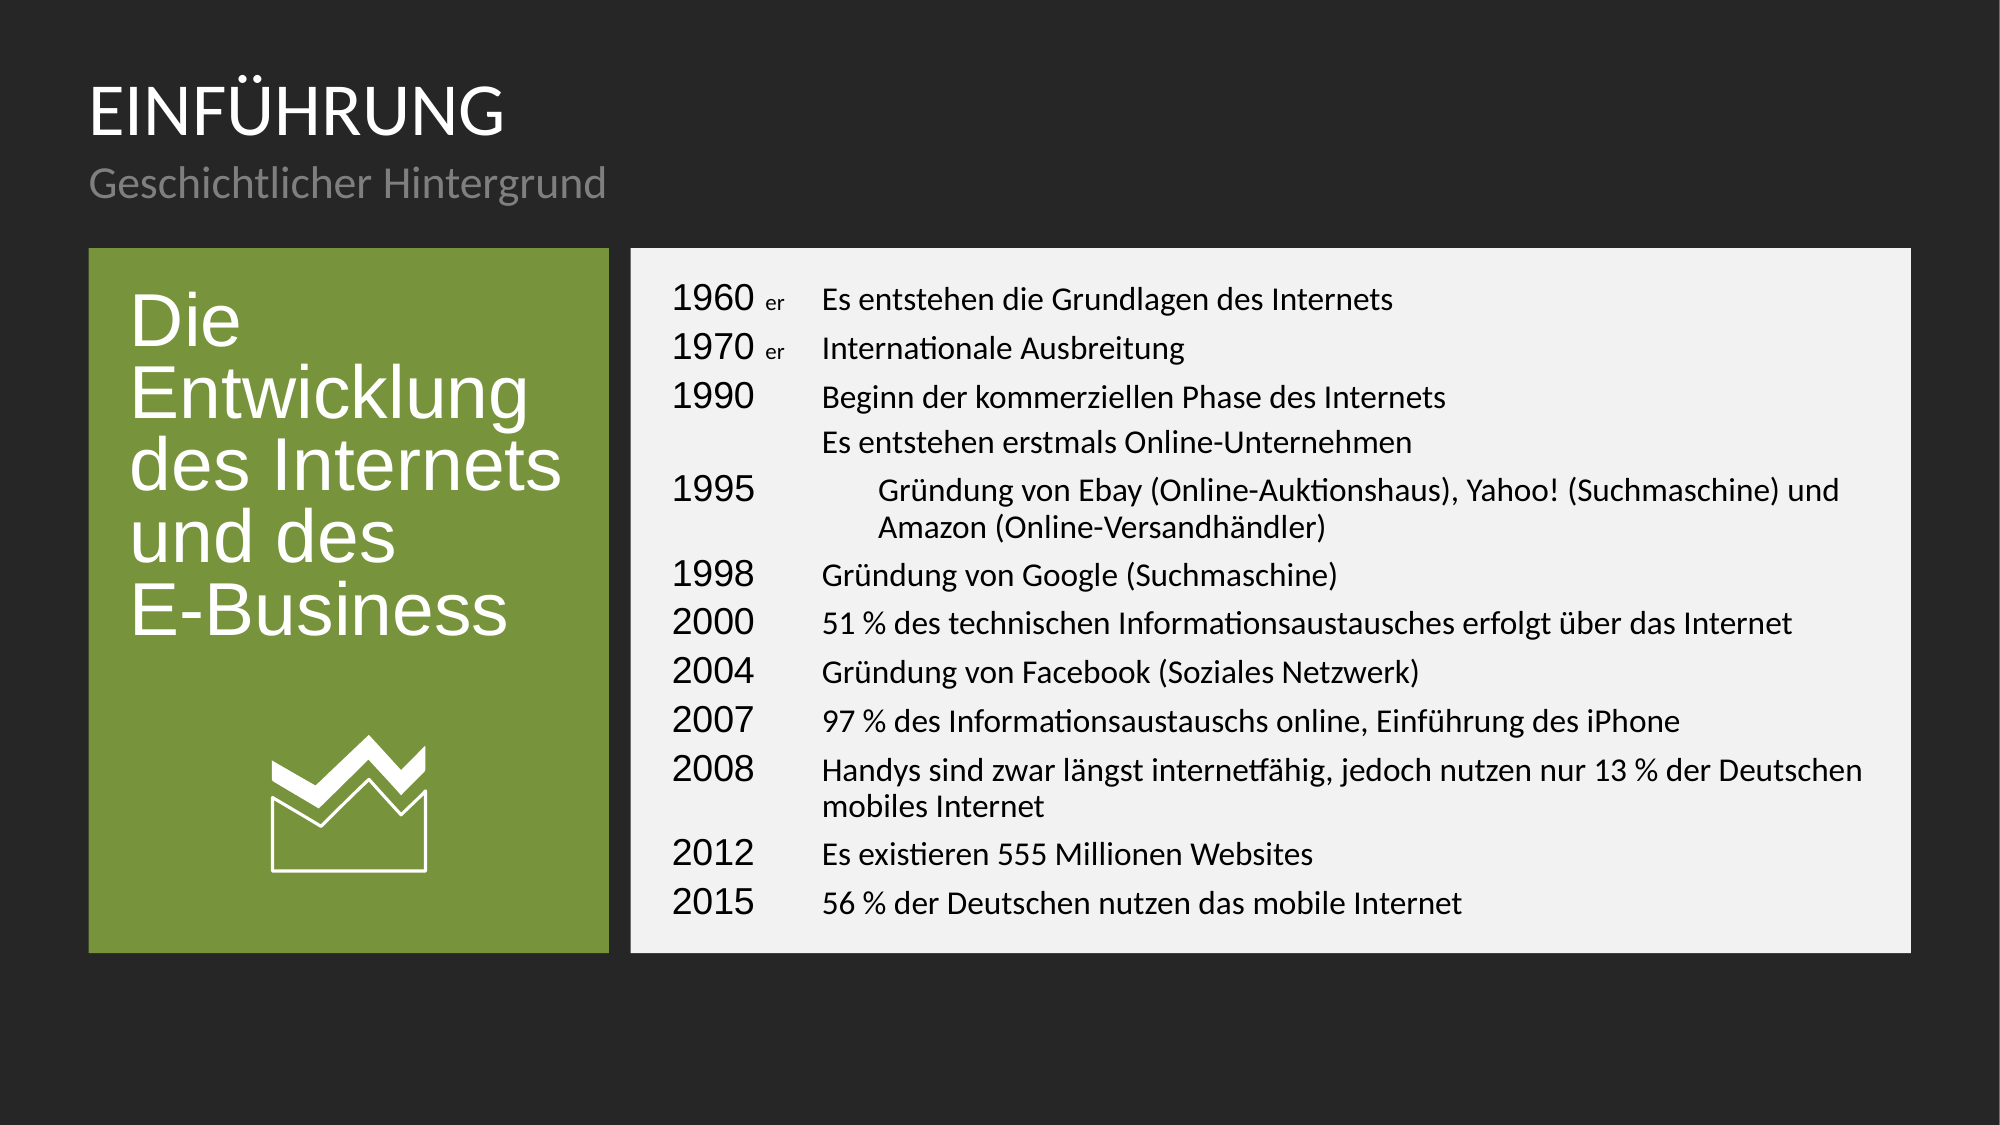

# EINFÜHRUNG
Geschichtlicher Hintergrund
Die Entwicklung des Internets und des
E-Business
1960 er	Es entstehen die Grundlagen des Internets
1970 er	Internationale Ausbreitung
1990 	Beginn der kommerziellen Phase des Internets
	Es entstehen erstmals Online-Unternehmen
 	Gründung von Ebay (Online-Auktionshaus), Yahoo! (Suchmaschine) und 	Amazon (Online-Versandhändler)
1998 	Gründung von Google (Suchmaschine)
2000	51 % des technischen Informationsaustausches erfolgt über das Internet
2004	Gründung von Facebook (Soziales Netzwerk)
2007	97 % des Informationsaustauschs online, Einführung des iPhone
2008	Handys sind zwar längst internetfähig, jedoch nutzen nur 13 % der Deutschen 	mobiles Internet
2012	Es existieren 555 Millionen Websites
2015	56 % der Deutschen nutzen das mobile Internet